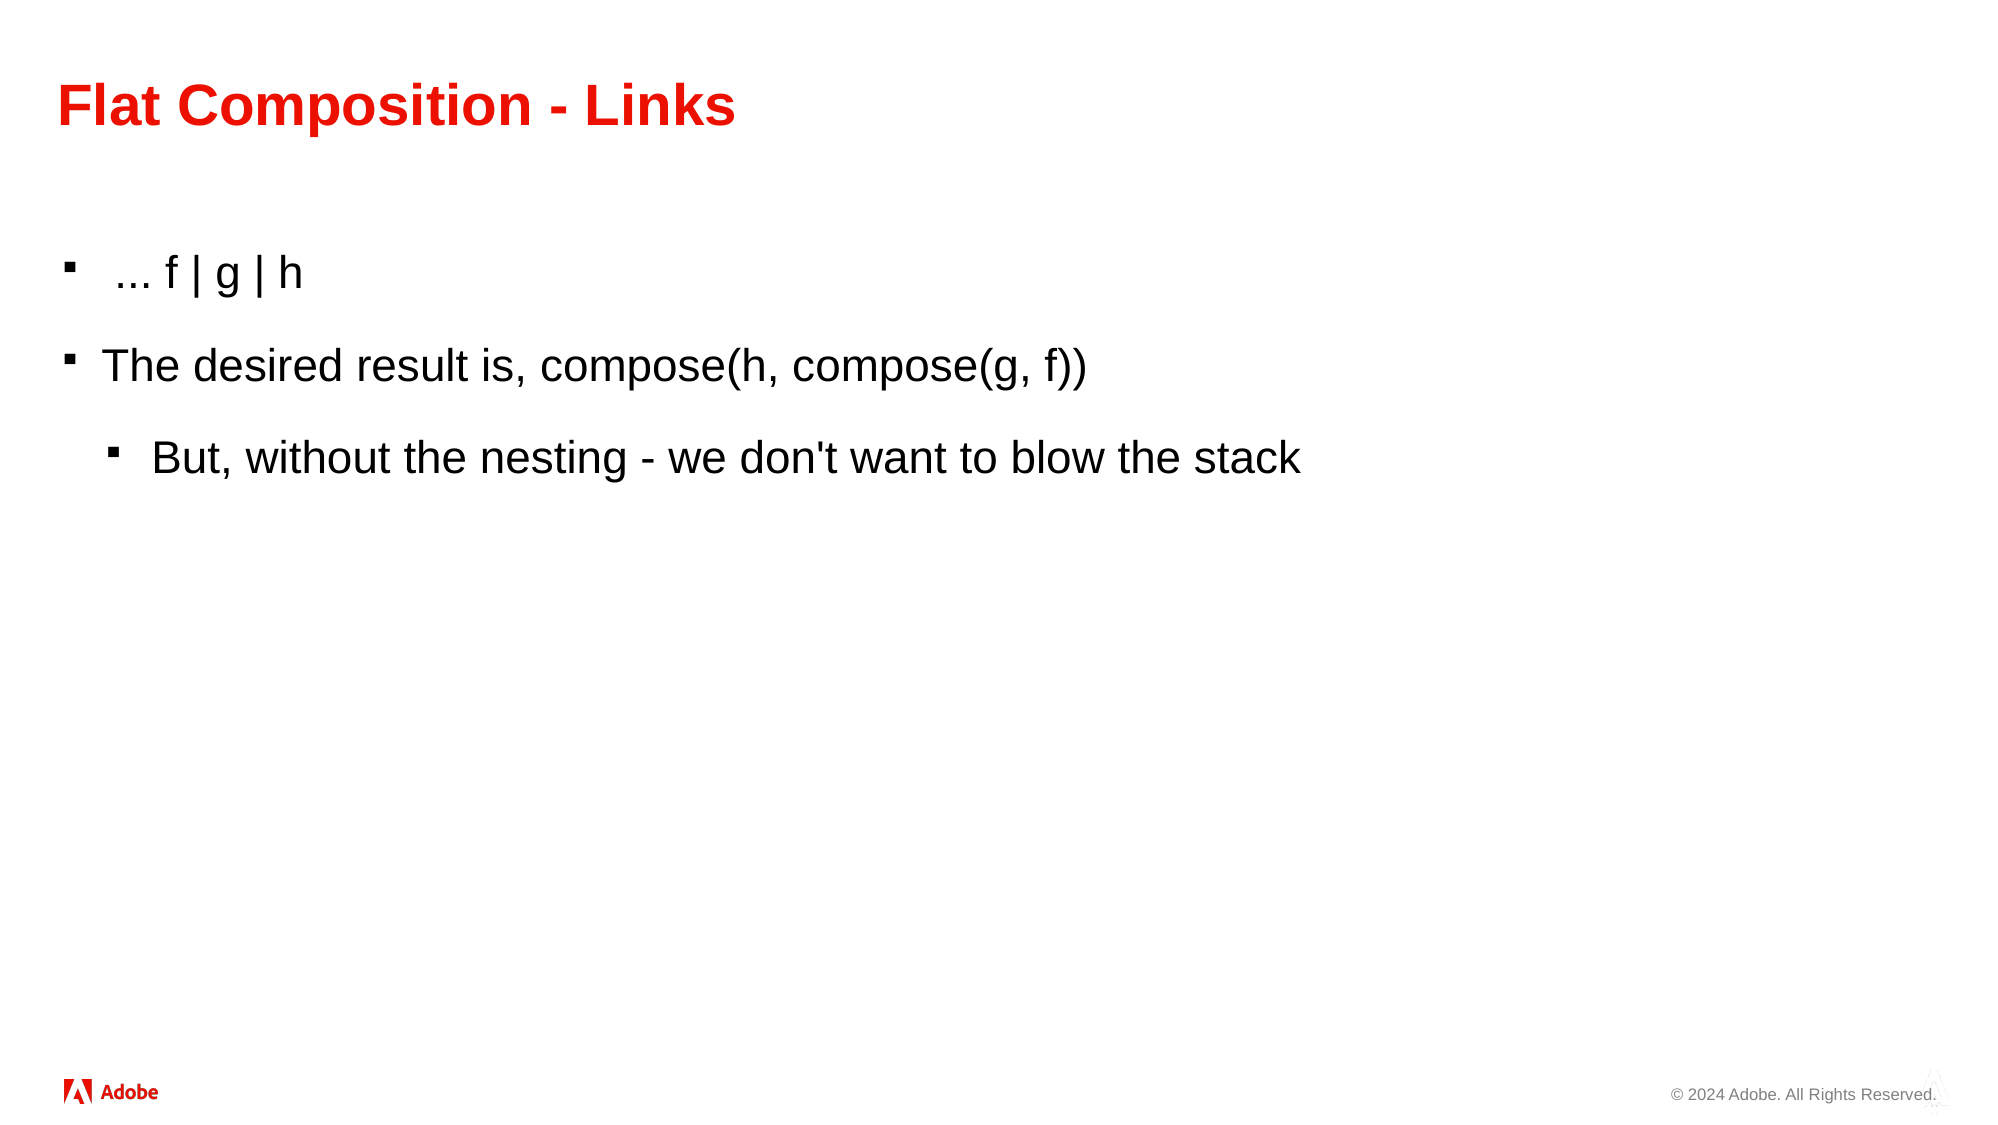

# Flat Composition - Links
 ... f | g | h
The desired result is, compose(h, compose(g, f))
But, without the nesting - we don't want to blow the stack
45